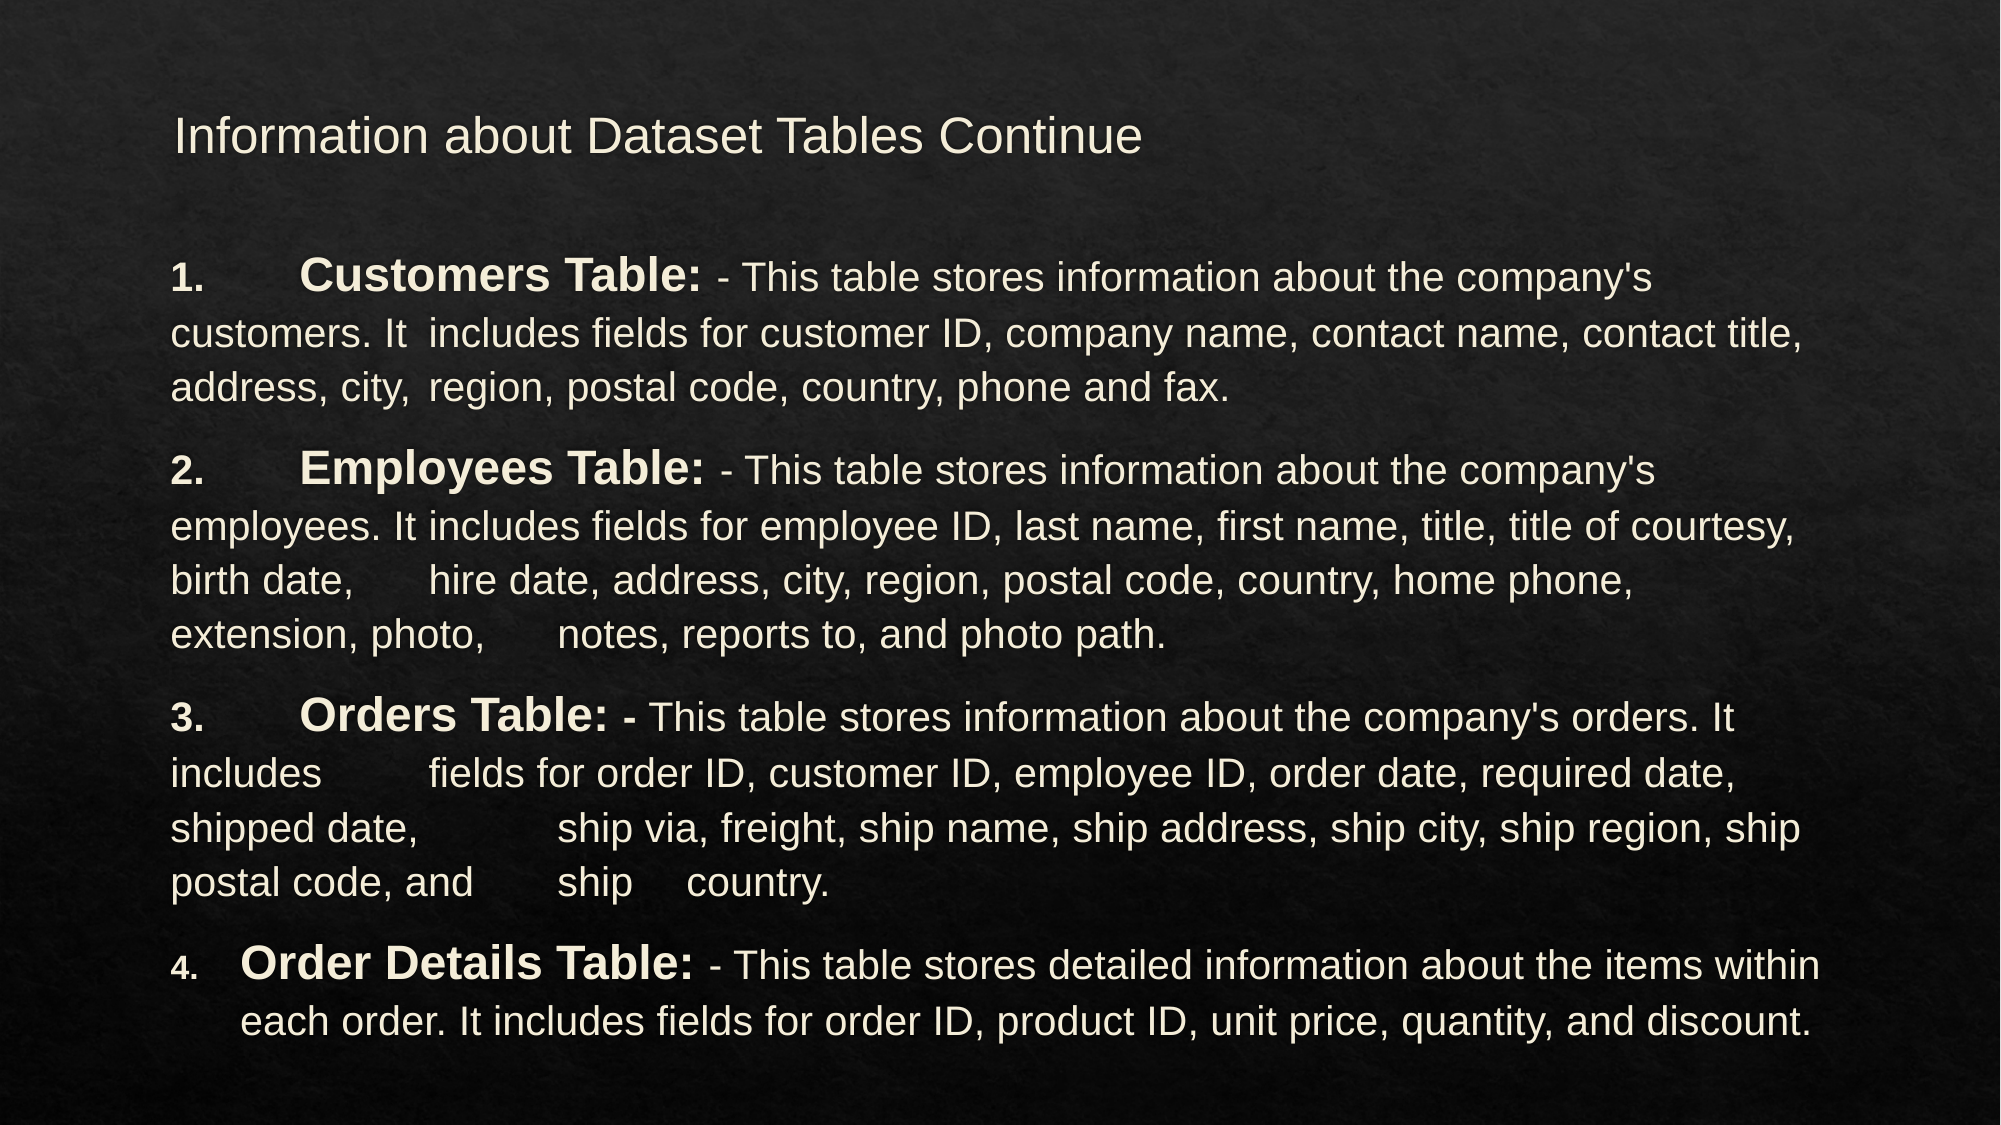

# Information about Dataset Tables Continue

1. 	Customers Table: - This table stores information about the company's customers. It 	includes fields for customer ID, company name, contact name, contact title, address, city, 	region, postal code, country, phone and fax.
2. 	Employees Table: - This table stores information about the company's employees. It 	includes fields for employee ID, last name, first name, title, title of courtesy, birth date, 	hire date, address, city, region, postal code, country, home phone, extension, photo, 	notes, reports to, and photo path.
3. 	Orders Table: - This table stores information about the company's orders. It includes 	fields for order ID, customer ID, employee ID, order date, required date, shipped date, 	ship via, freight, ship name, ship address, ship city, ship region, ship postal code, and 	ship 	country.
Order Details Table: - This table stores detailed information about the items within each order. It includes fields for order ID, product ID, unit price, quantity, and discount.